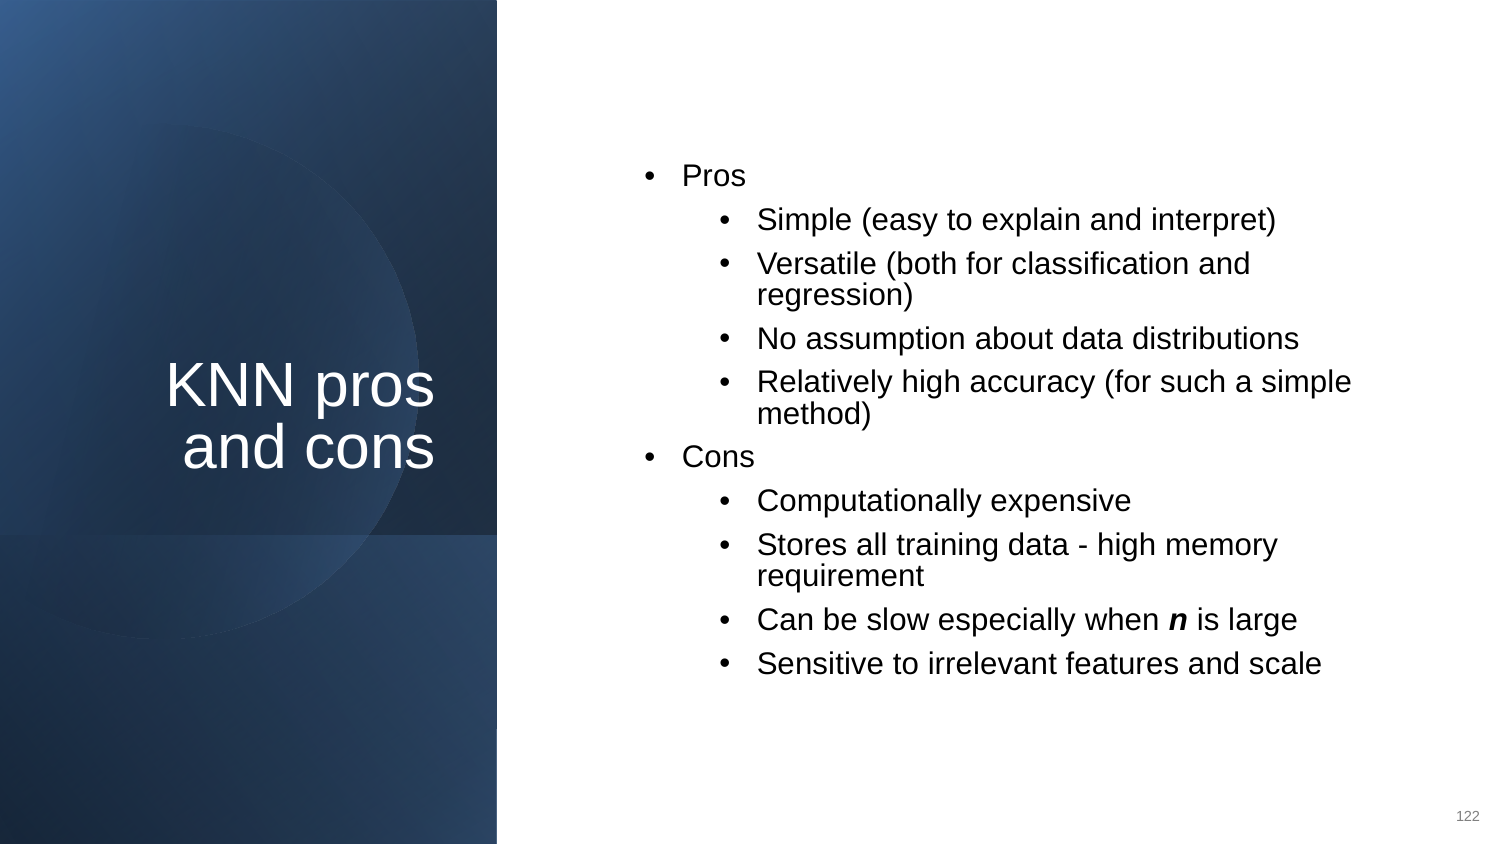

# KNN pros and cons
Pros
Simple (easy to explain and interpret)
Versatile (both for classification and regression)
No assumption about data distributions
Relatively high accuracy (for such a simple method)
Cons
Computationally expensive
Stores all training data - high memory requirement
Can be slow especially when n is large
Sensitive to irrelevant features and scale

122